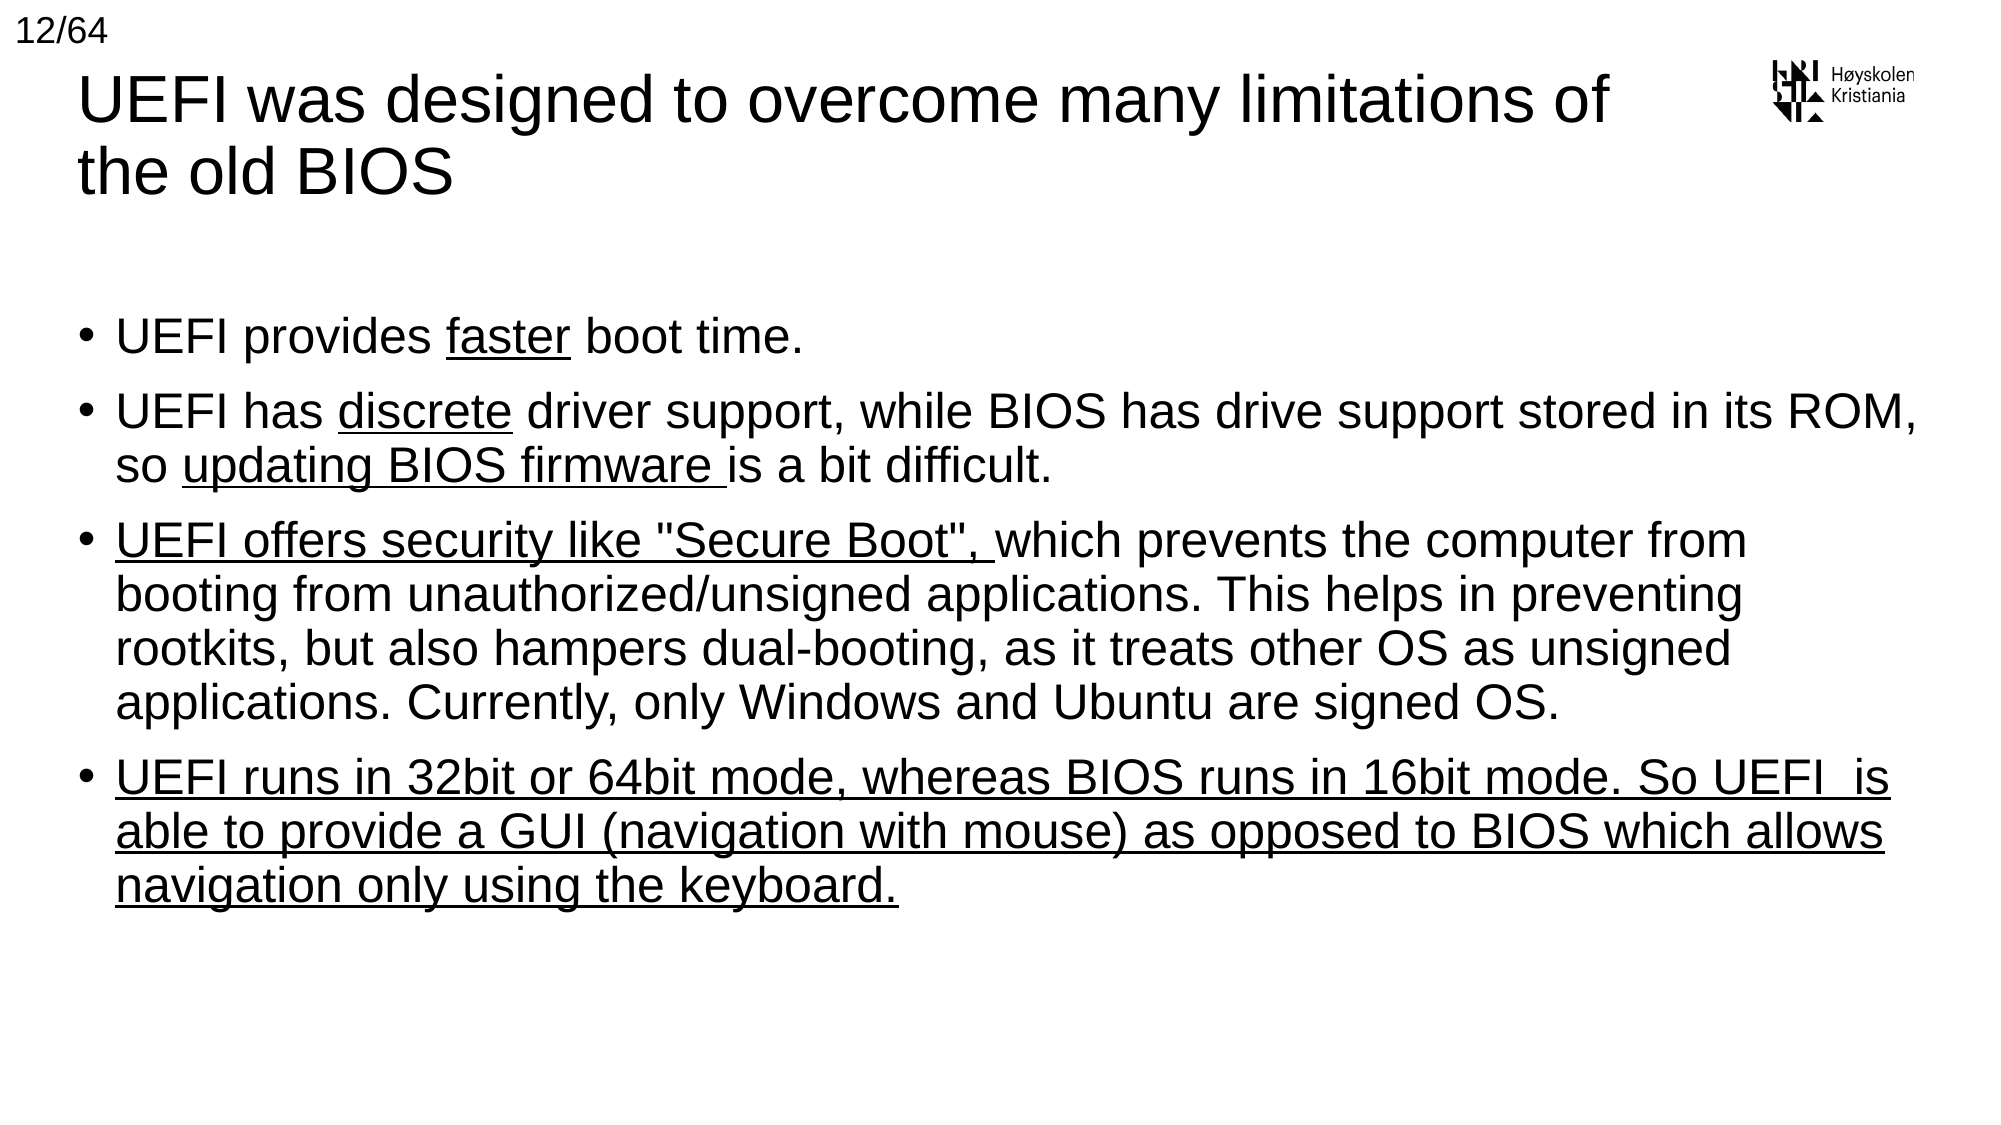

12/64
# UEFI was designed to overcome many limitations of the old BIOS
UEFI provides faster boot time.
UEFI has discrete driver support, while BIOS has drive support stored in its ROM, so updating BIOS firmware is a bit difficult.
UEFI offers security like "Secure Boot", which prevents the computer from booting from unauthorized/unsigned applications. This helps in preventing rootkits, but also hampers dual-booting, as it treats other OS as unsigned applications. Currently, only Windows and Ubuntu are signed OS.
UEFI runs in 32bit or 64bit mode, whereas BIOS runs in 16bit mode. So UEFI  is able to provide a GUI (navigation with mouse) as opposed to BIOS which allows navigation only using the keyboard.